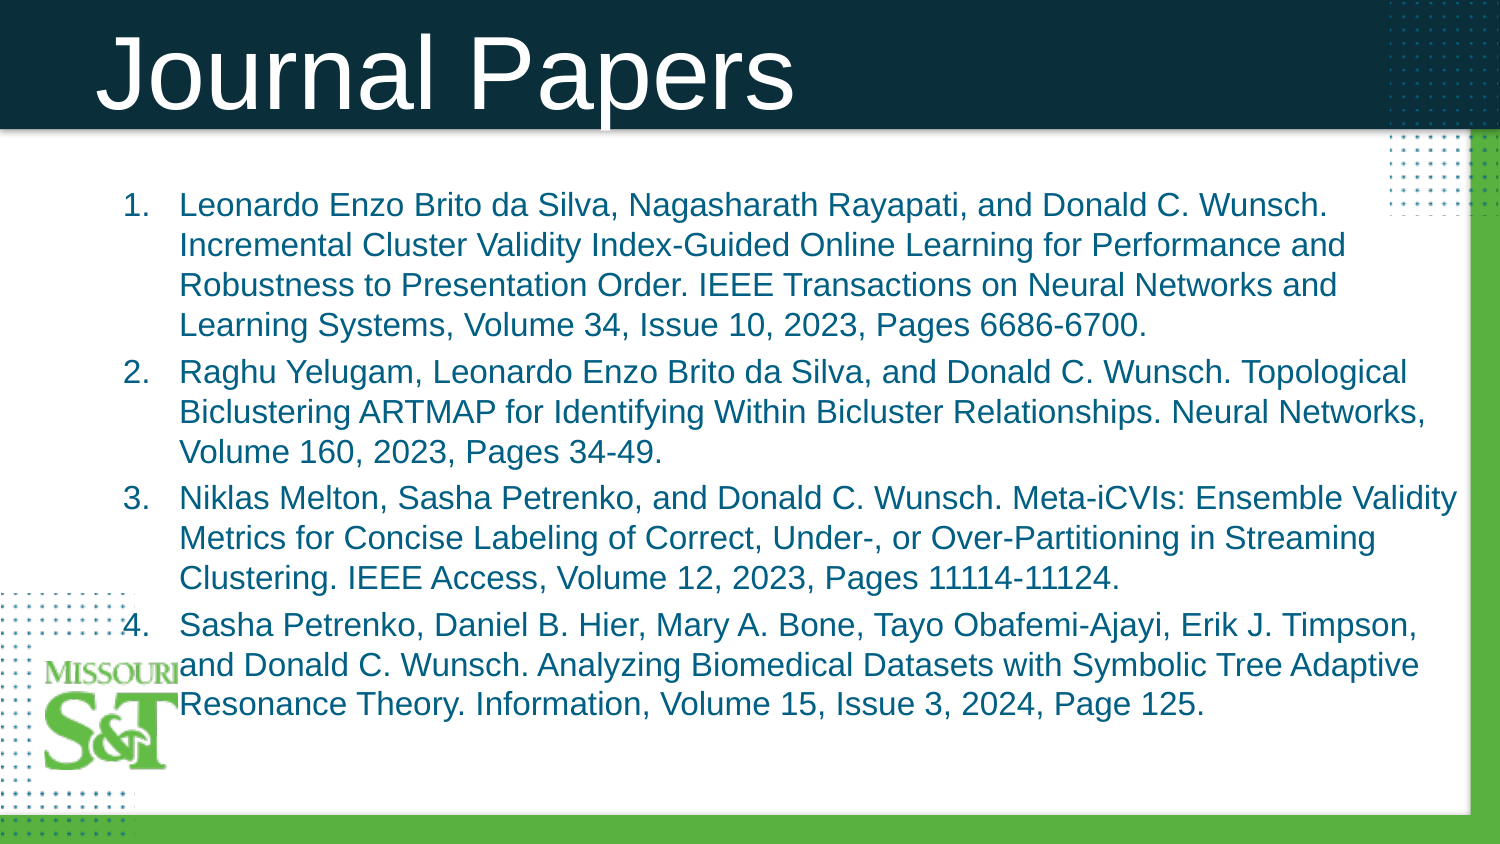

Journal Papers

Leonardo Enzo Brito da Silva, Nagasharath Rayapati, and Donald C. Wunsch. Incremental Cluster Validity Index-Guided Online Learning for Performance and Robustness to Presentation Order. IEEE Transactions on Neural Networks and Learning Systems, Volume 34, Issue 10, 2023, Pages 6686-6700.
Raghu Yelugam, Leonardo Enzo Brito da Silva, and Donald C. Wunsch. Topological Biclustering ARTMAP for Identifying Within Bicluster Relationships. Neural Networks, Volume 160, 2023, Pages 34-49.
Niklas Melton, Sasha Petrenko, and Donald C. Wunsch. Meta-iCVIs: Ensemble Validity Metrics for Concise Labeling of Correct, Under-, or Over-Partitioning in Streaming Clustering. IEEE Access, Volume 12, 2023, Pages 11114-11124.
Sasha Petrenko, Daniel B. Hier, Mary A. Bone, Tayo Obafemi-Ajayi, Erik J. Timpson, and Donald C. Wunsch. Analyzing Biomedical Datasets with Symbolic Tree Adaptive Resonance Theory. Information, Volume 15, Issue 3, 2024, Page 125.